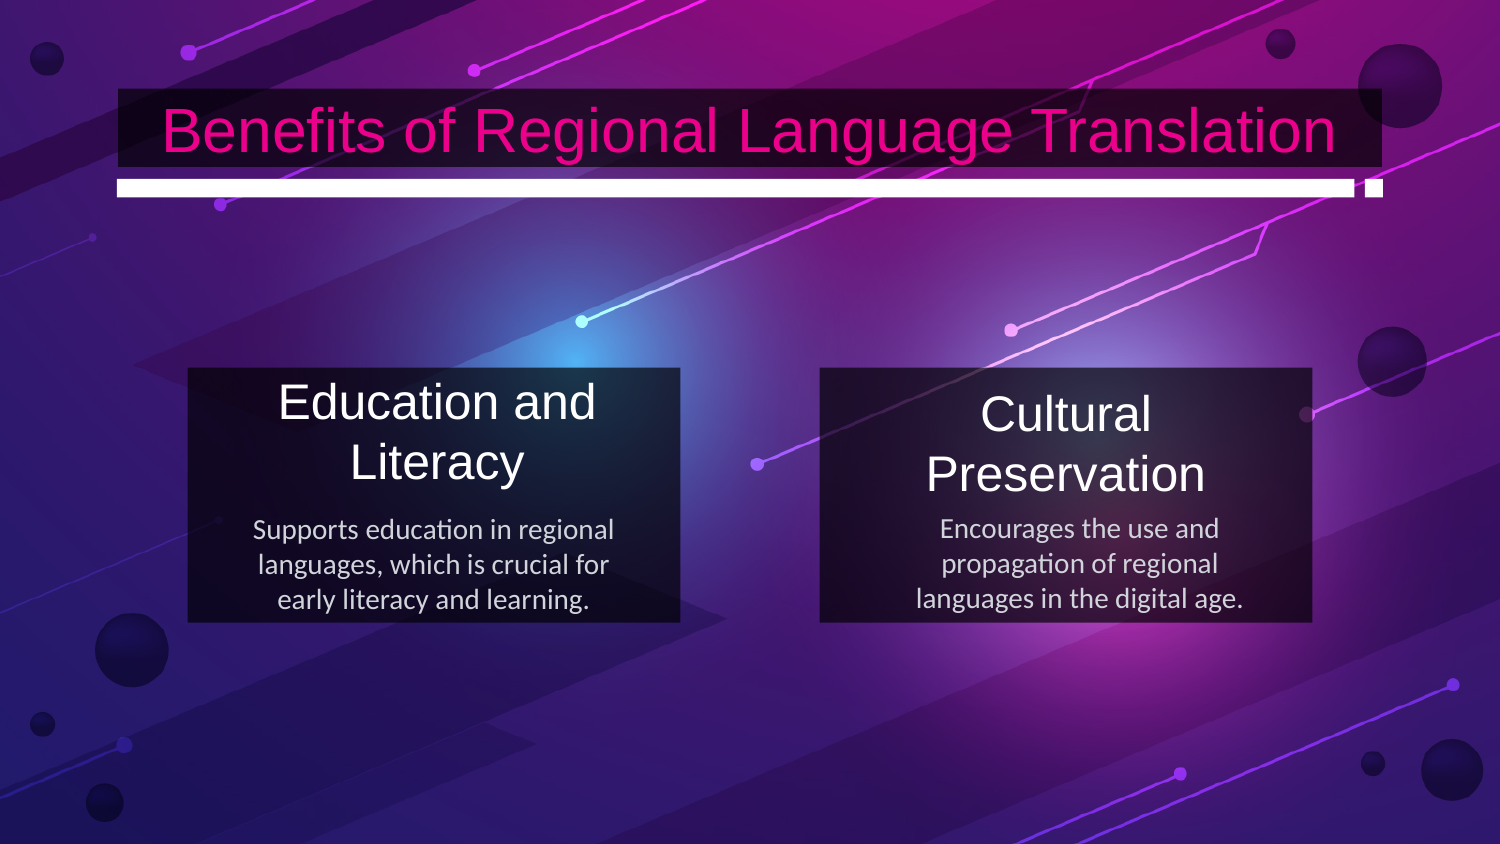

# Benefits of Regional Language Translation

Education and Literacy
Cultural Preservation
Encourages the use and propagation of regional languages in the digital age.
Supports education in regional languages, which is crucial for early literacy and learning.